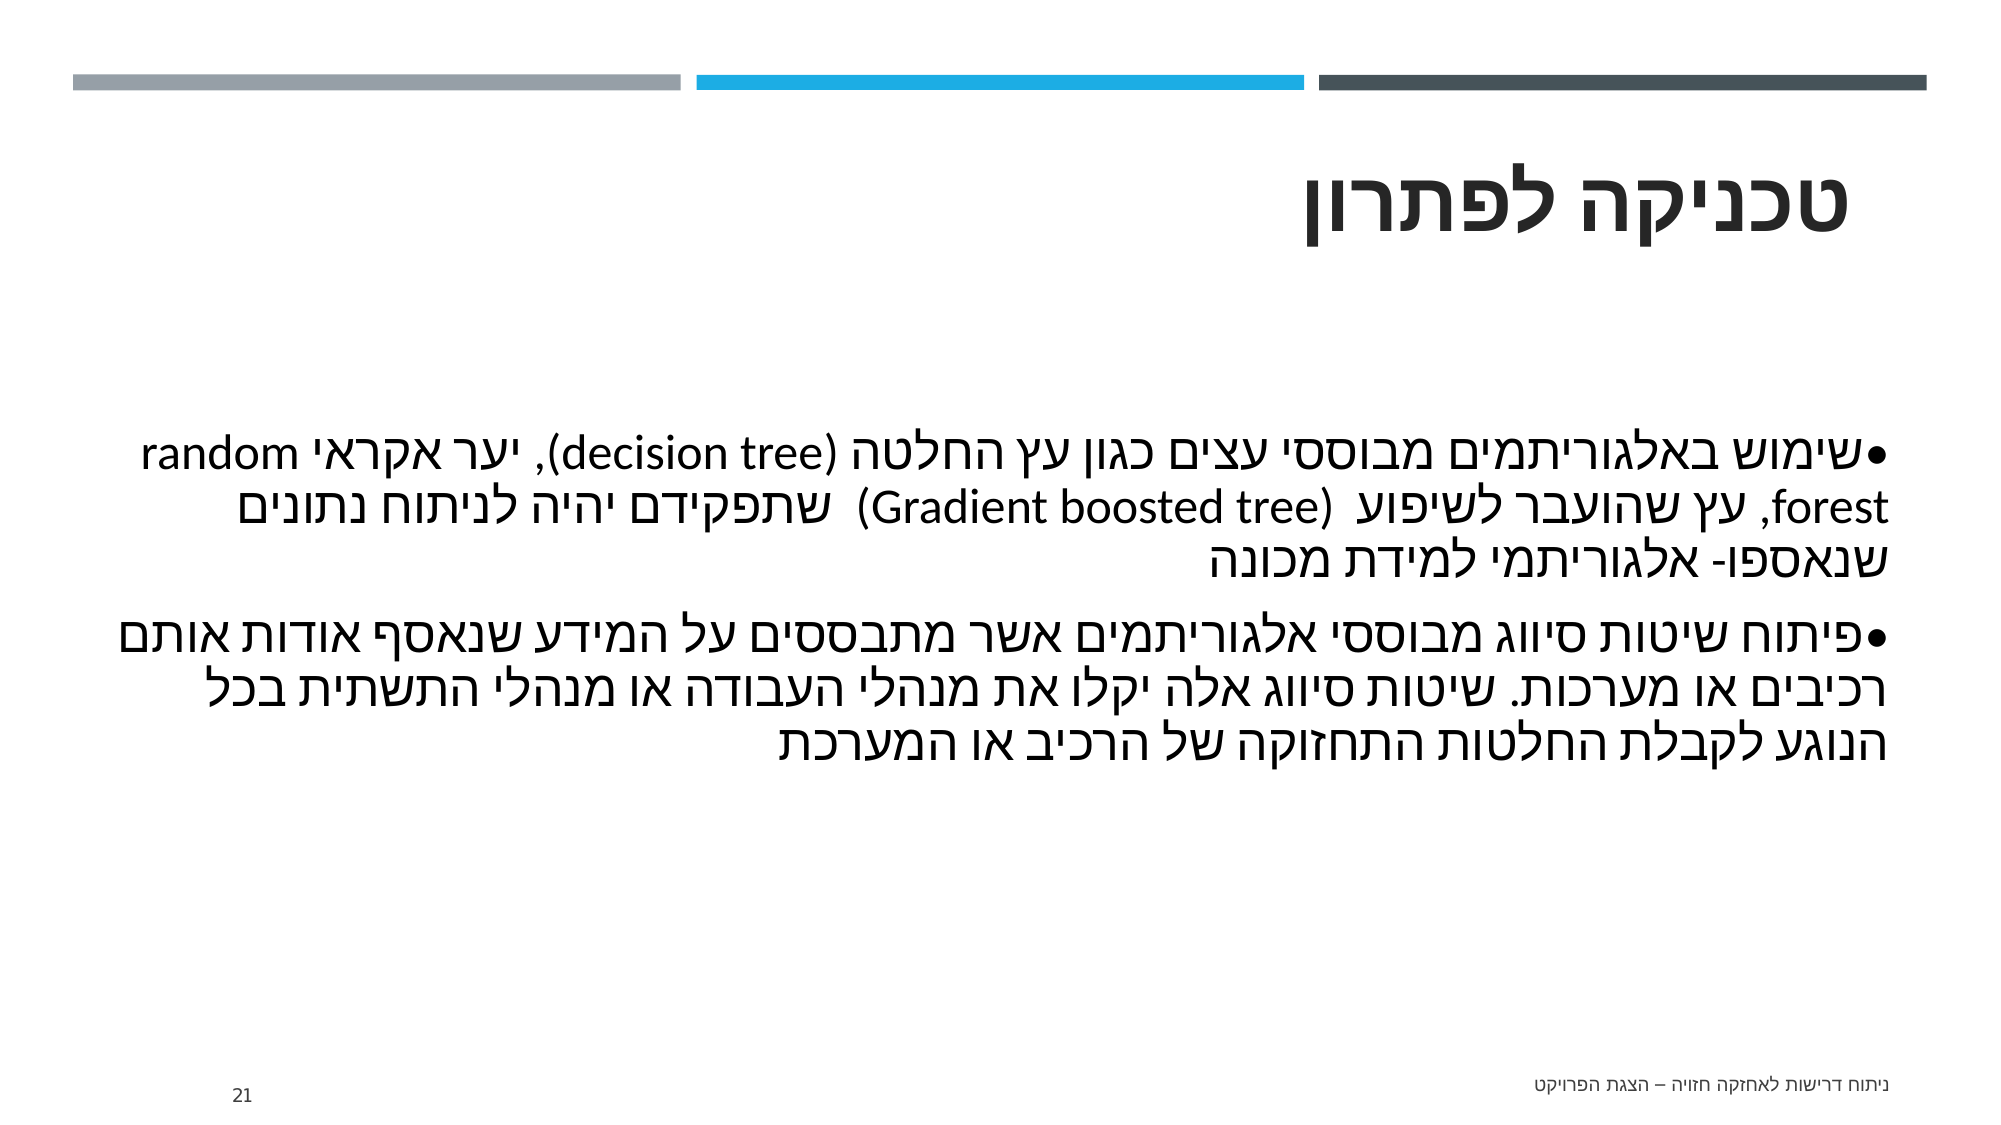

# טכניקה לפתרון
•שימוש באלגוריתמים מבוססי עצים כגון עץ החלטה (decision tree), יער אקראי random forest, עץ שהועבר לשיפוע  (Gradient boosted tree)  שתפקידם יהיה לניתוח נתונים שנאספו- אלגוריתמי למידת מכונה
•פיתוח שיטות סיווג מבוססי אלגוריתמים אשר מתבססים על המידע שנאסף אודות אותם רכיבים או מערכות. שיטות סיווג אלה יקלו את מנהלי העבודה או מנהלי התשתית בכל הנוגע לקבלת החלטות התחזוקה של הרכיב או המערכת